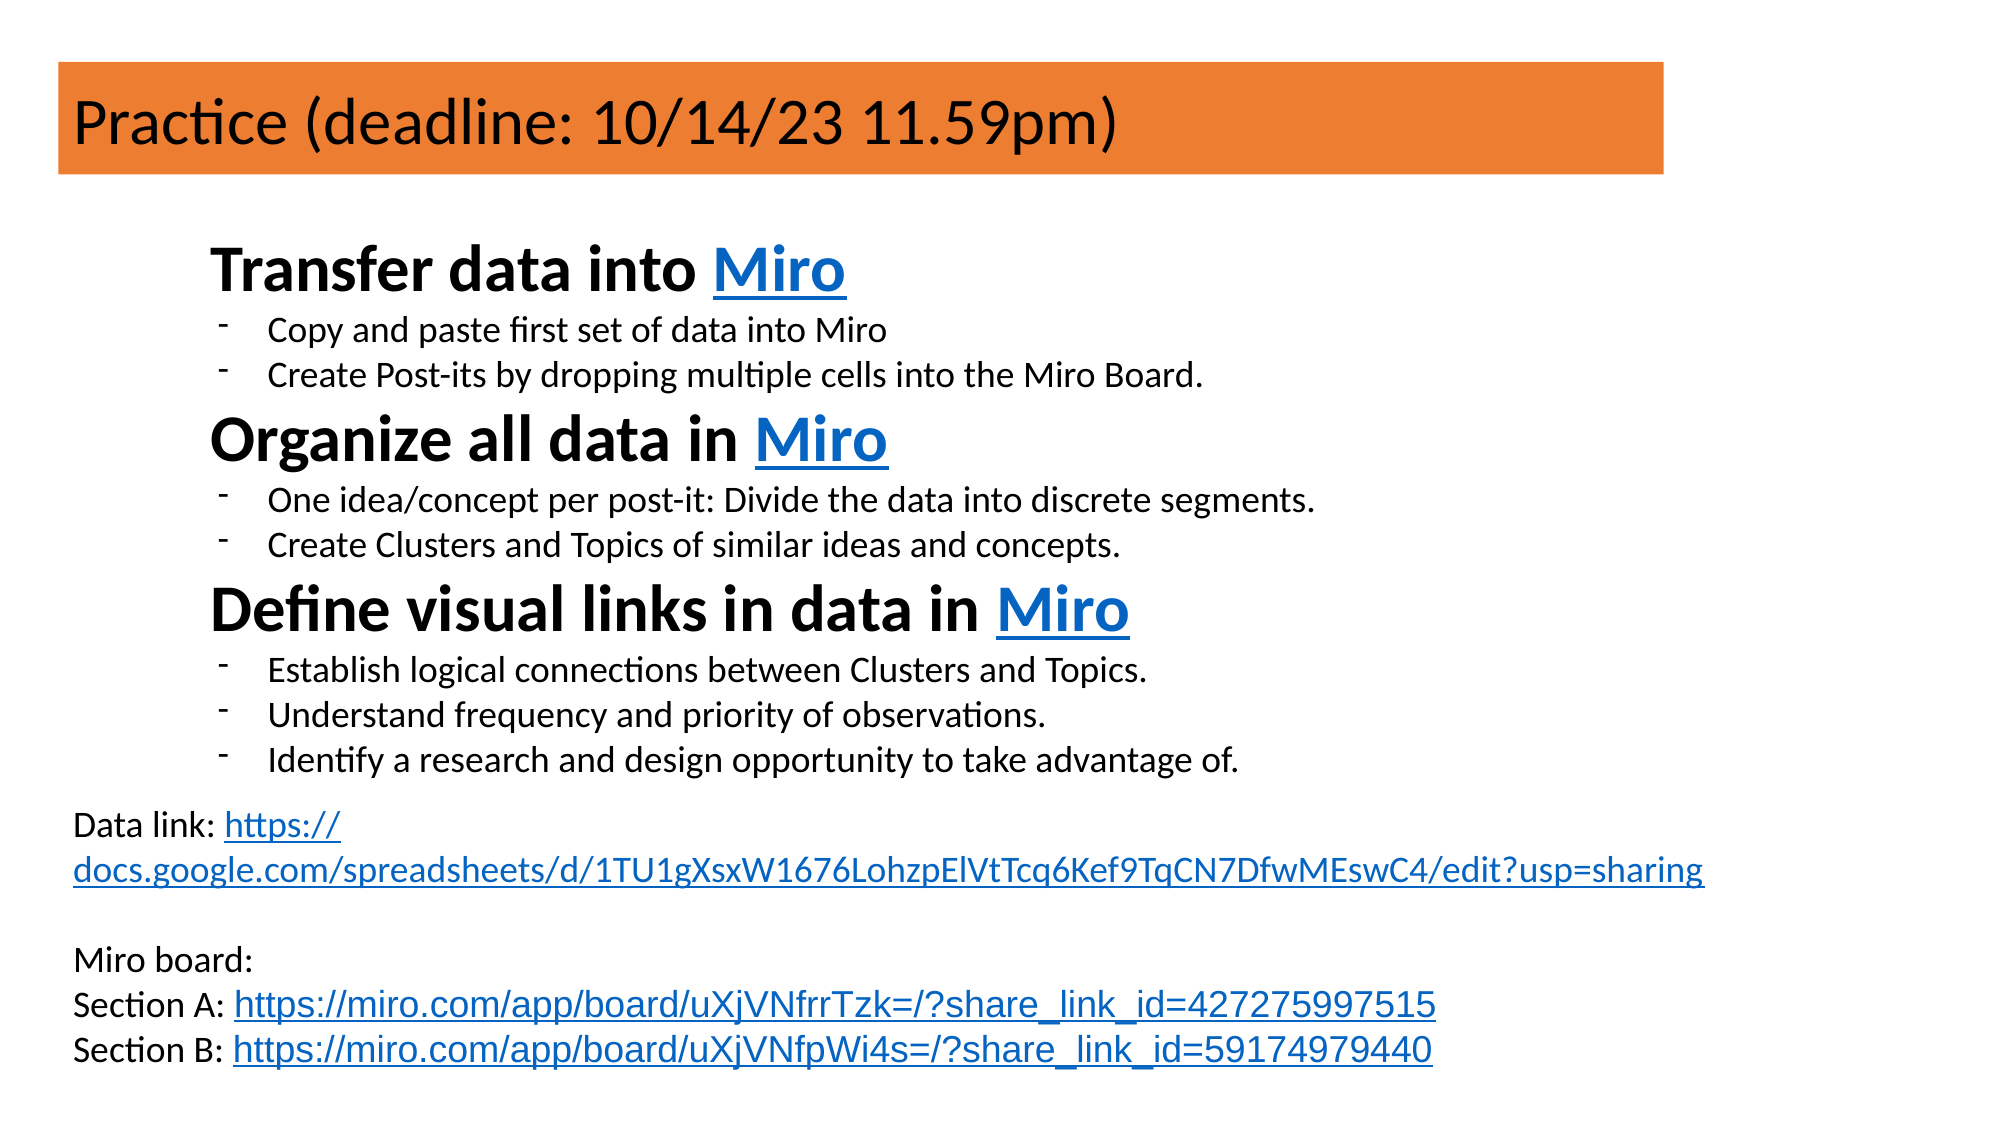

Practice (deadline: 10/14/23 11.59pm)
Transfer data into Miro
Copy and paste first set of data into Miro
Create Post-its by dropping multiple cells into the Miro Board.
Organize all data in Miro
One idea/concept per post-it: Divide the data into discrete segments.
Create Clusters and Topics of similar ideas and concepts.
Define visual links in data in Miro
Establish logical connections between Clusters and Topics.
Understand frequency and priority of observations.
Identify a research and design opportunity to take advantage of.
Data link: https://docs.google.com/spreadsheets/d/1TU1gXsxW1676LohzpElVtTcq6Kef9TqCN7DfwMEswC4/edit?usp=sharing

Miro board:
Section A: https://miro.com/app/board/uXjVNfrrTzk=/?share_link_id=427275997515
Section B: https://miro.com/app/board/uXjVNfpWi4s=/?share_link_id=59174979440